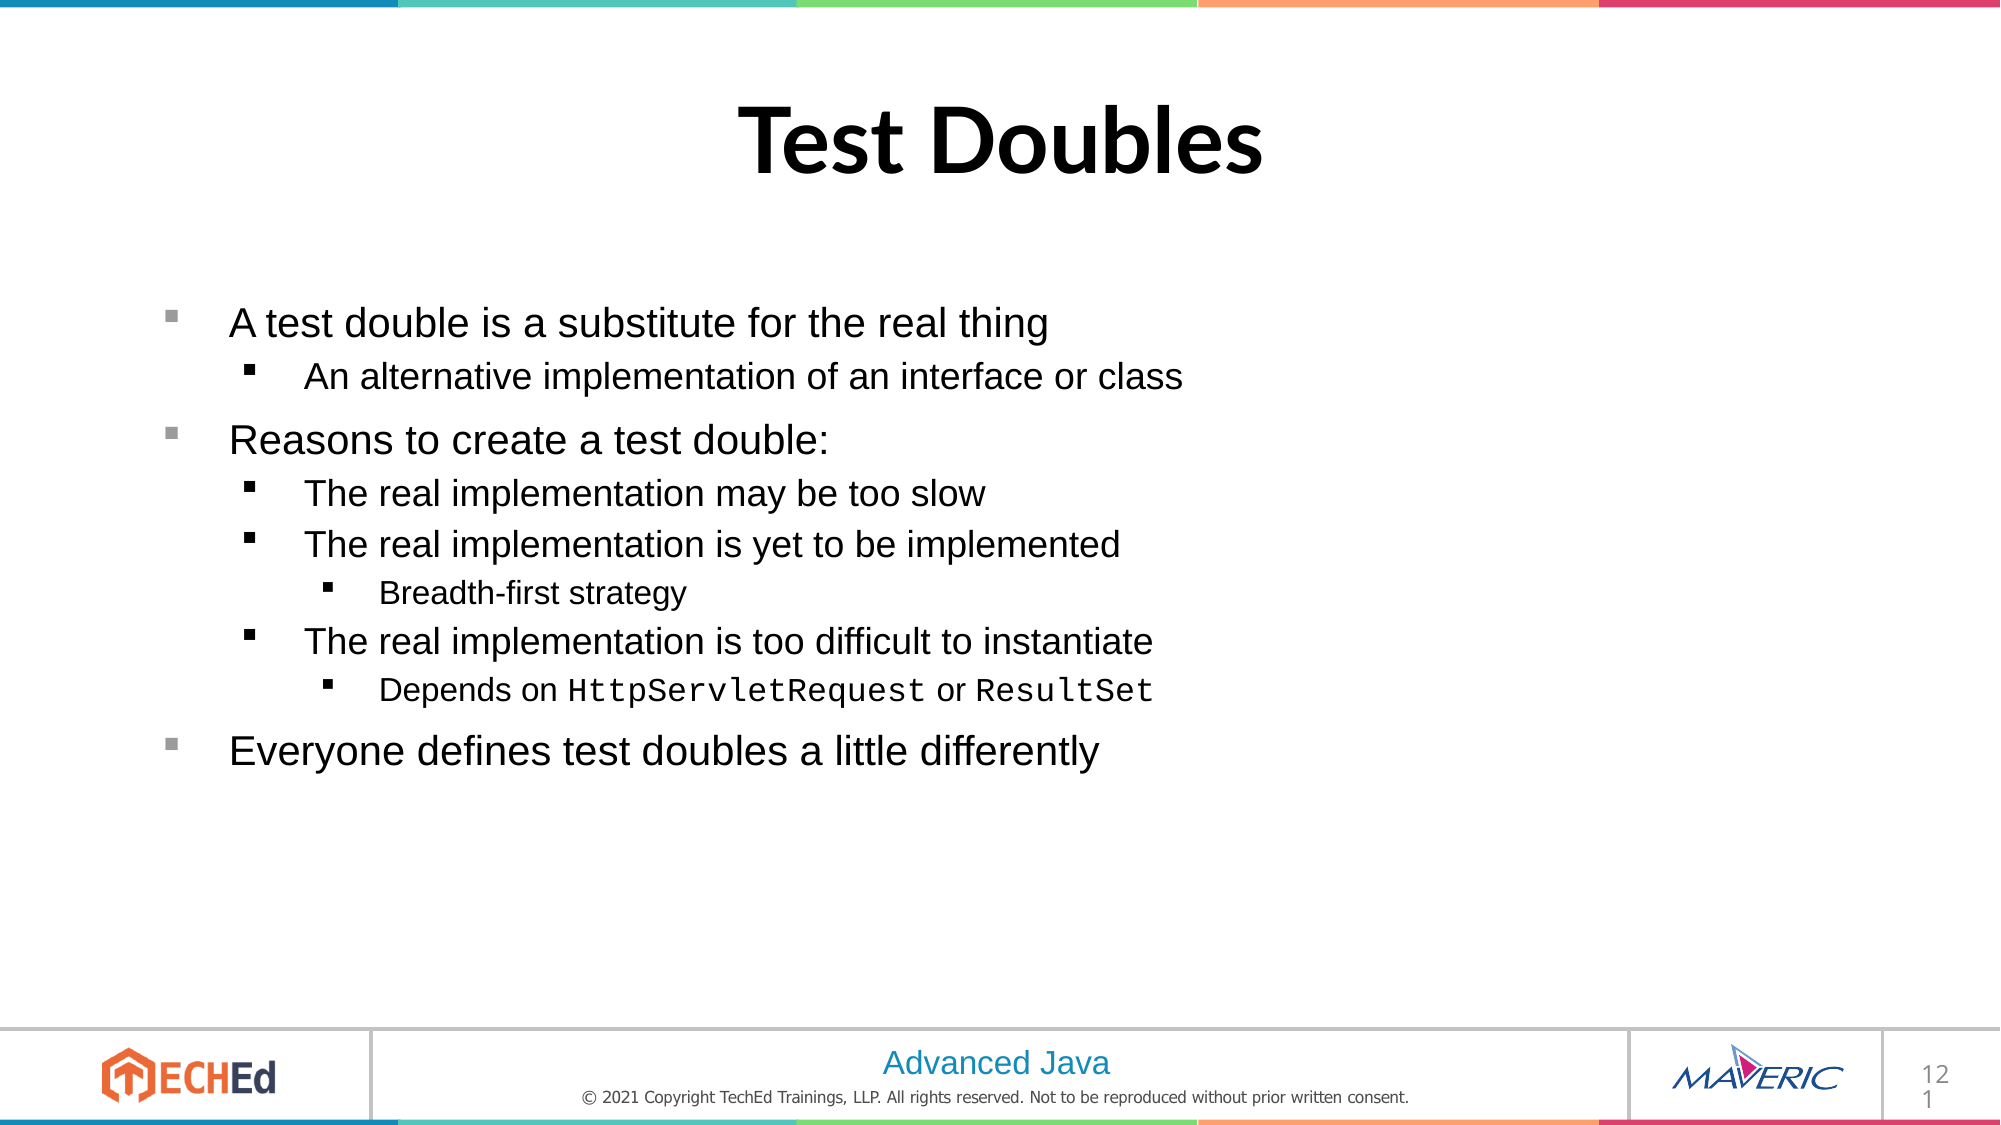

# Test Doubles
A test double is a substitute for the real thing
An alternative implementation of an interface or class
Reasons to create a test double:
The real implementation may be too slow
The real implementation is yet to be implemented
Breadth-first strategy
The real implementation is too difficult to instantiate
Depends on HttpServletRequest or ResultSet
Everyone defines test doubles a little differently